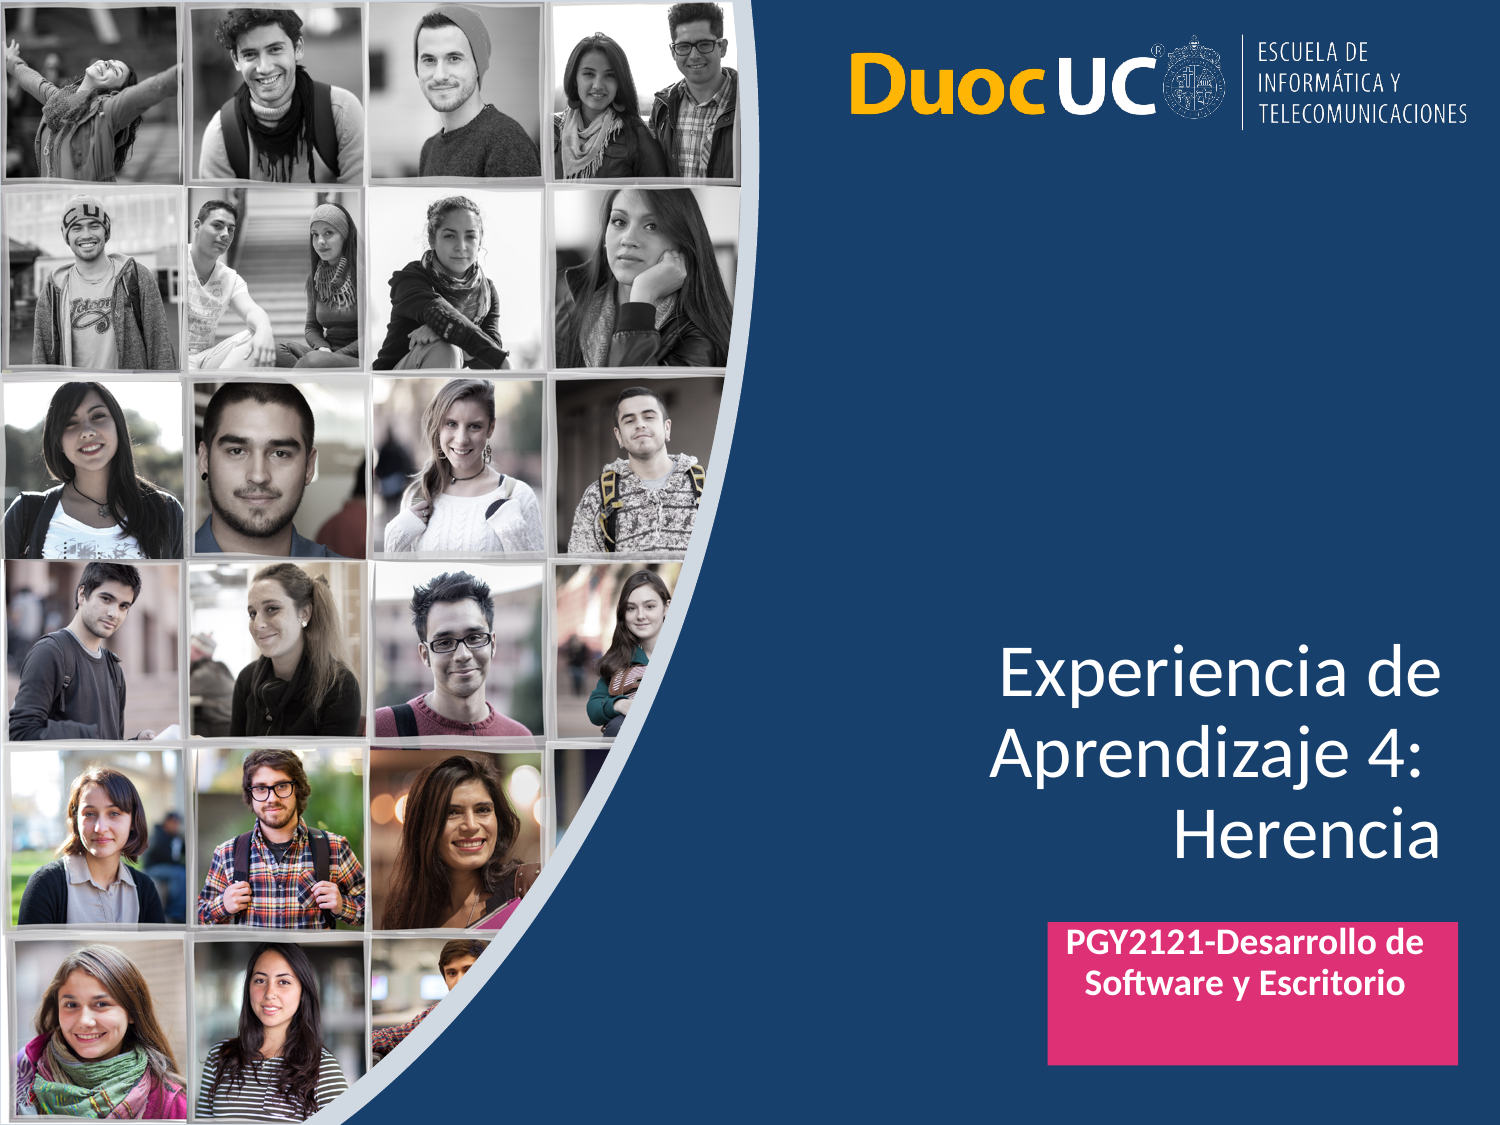

# Experiencia de Aprendizaje 4: Herencia
PGY2121-Desarrollo de Software y Escritorio